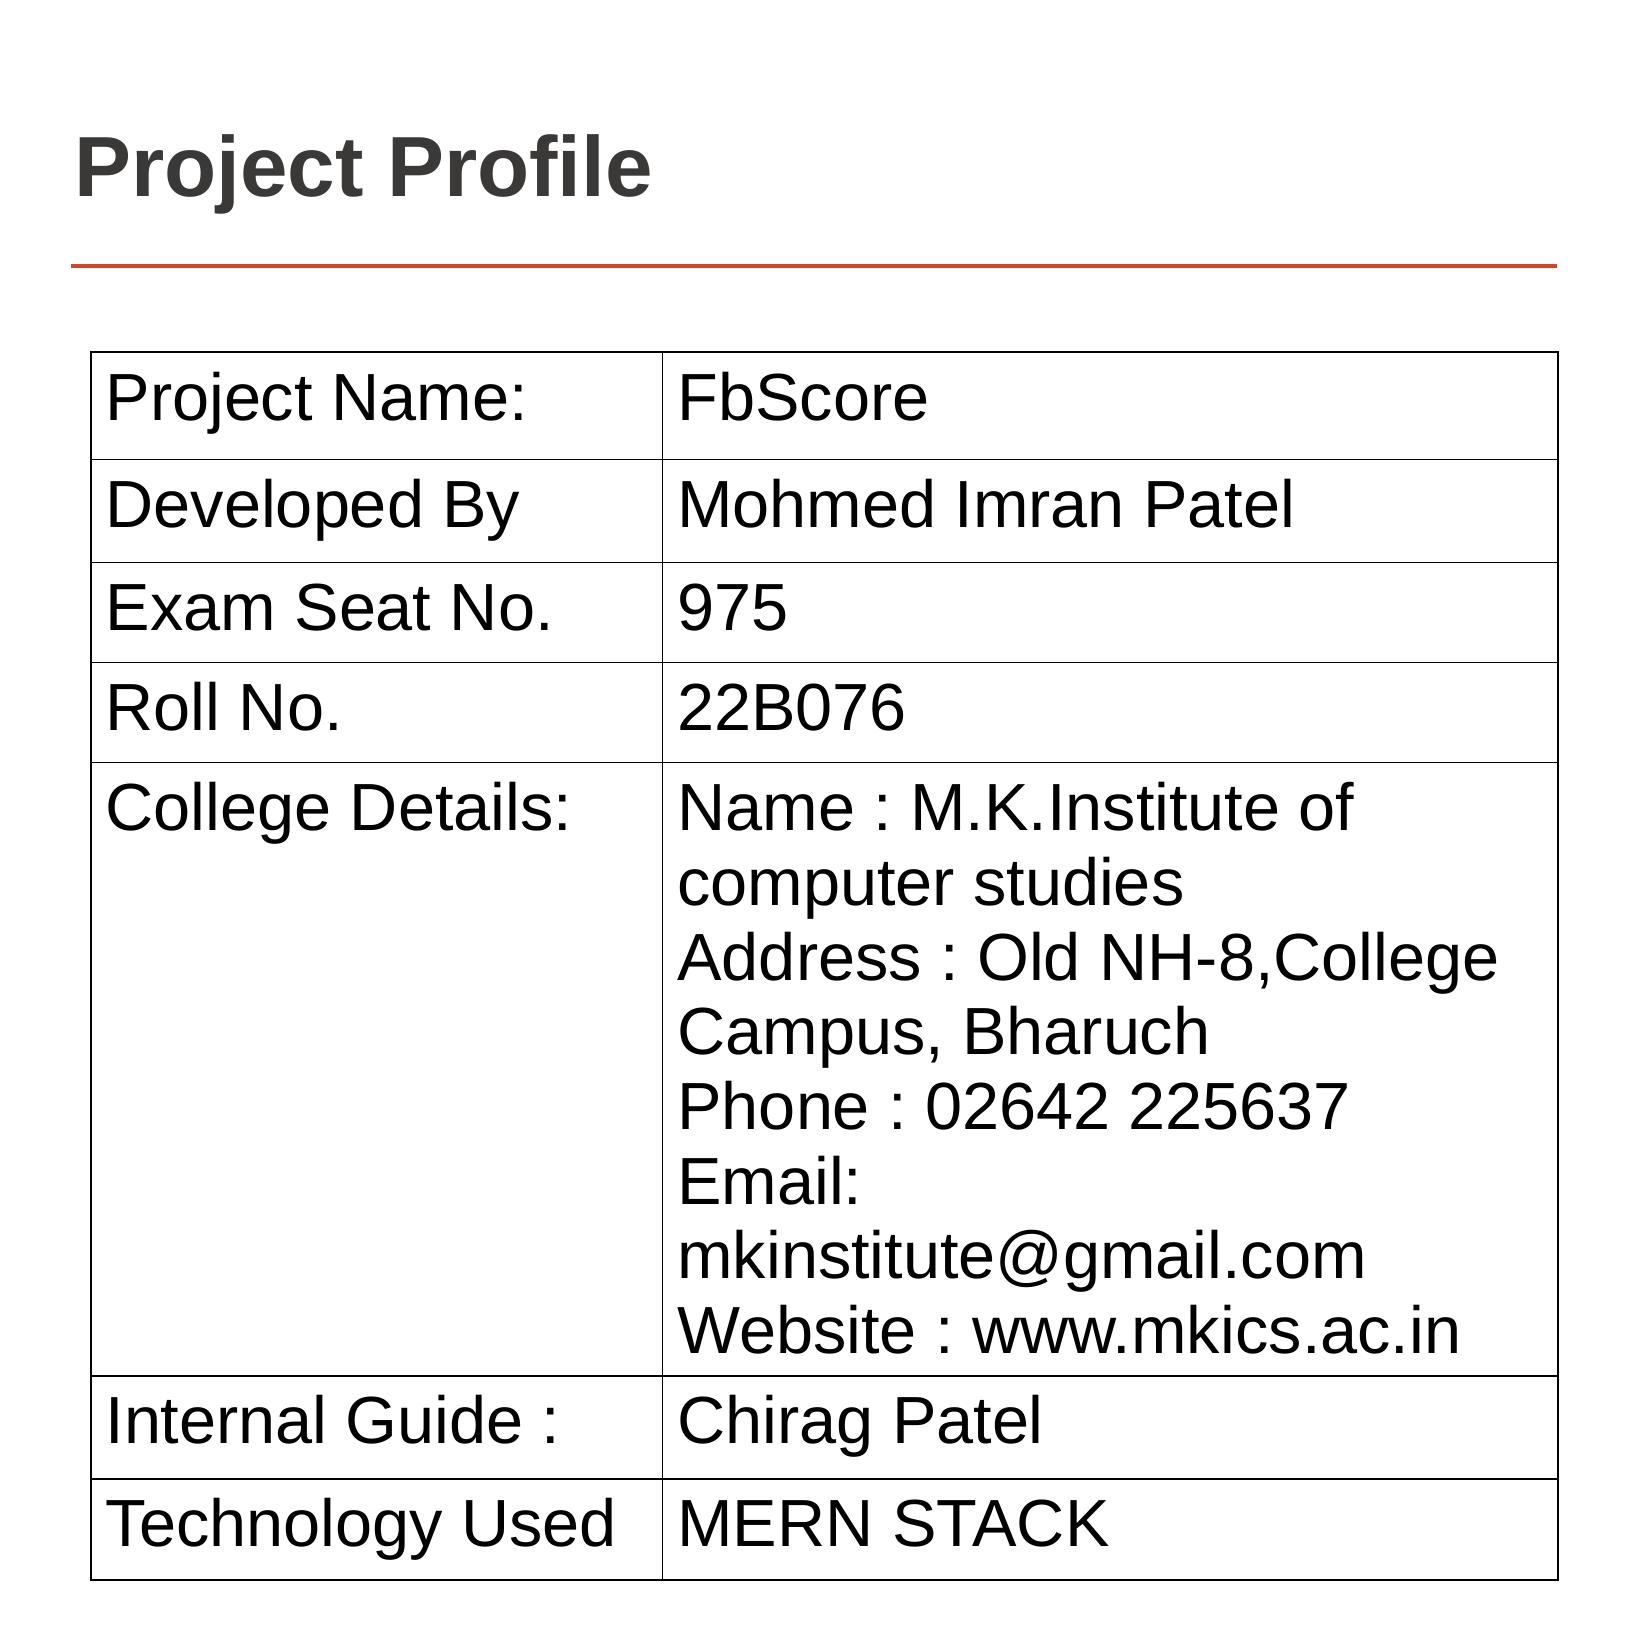

# Project Profile

| Project Name: | FbScore |
| --- | --- |
| Developed By | Mohmed Imran Patel |
| Exam Seat No. | 975 |
| Roll No. | 22B076 |
| College Details: | Name : M.K.Institute of computer studies Address : Old NH-8,College Campus, Bharuch Phone : 02642 225637 Email: mkinstitute@gmail.com Website : www.mkics.ac.in |
| Internal Guide : | Chirag Patel |
| Technology Used | MERN STACK |